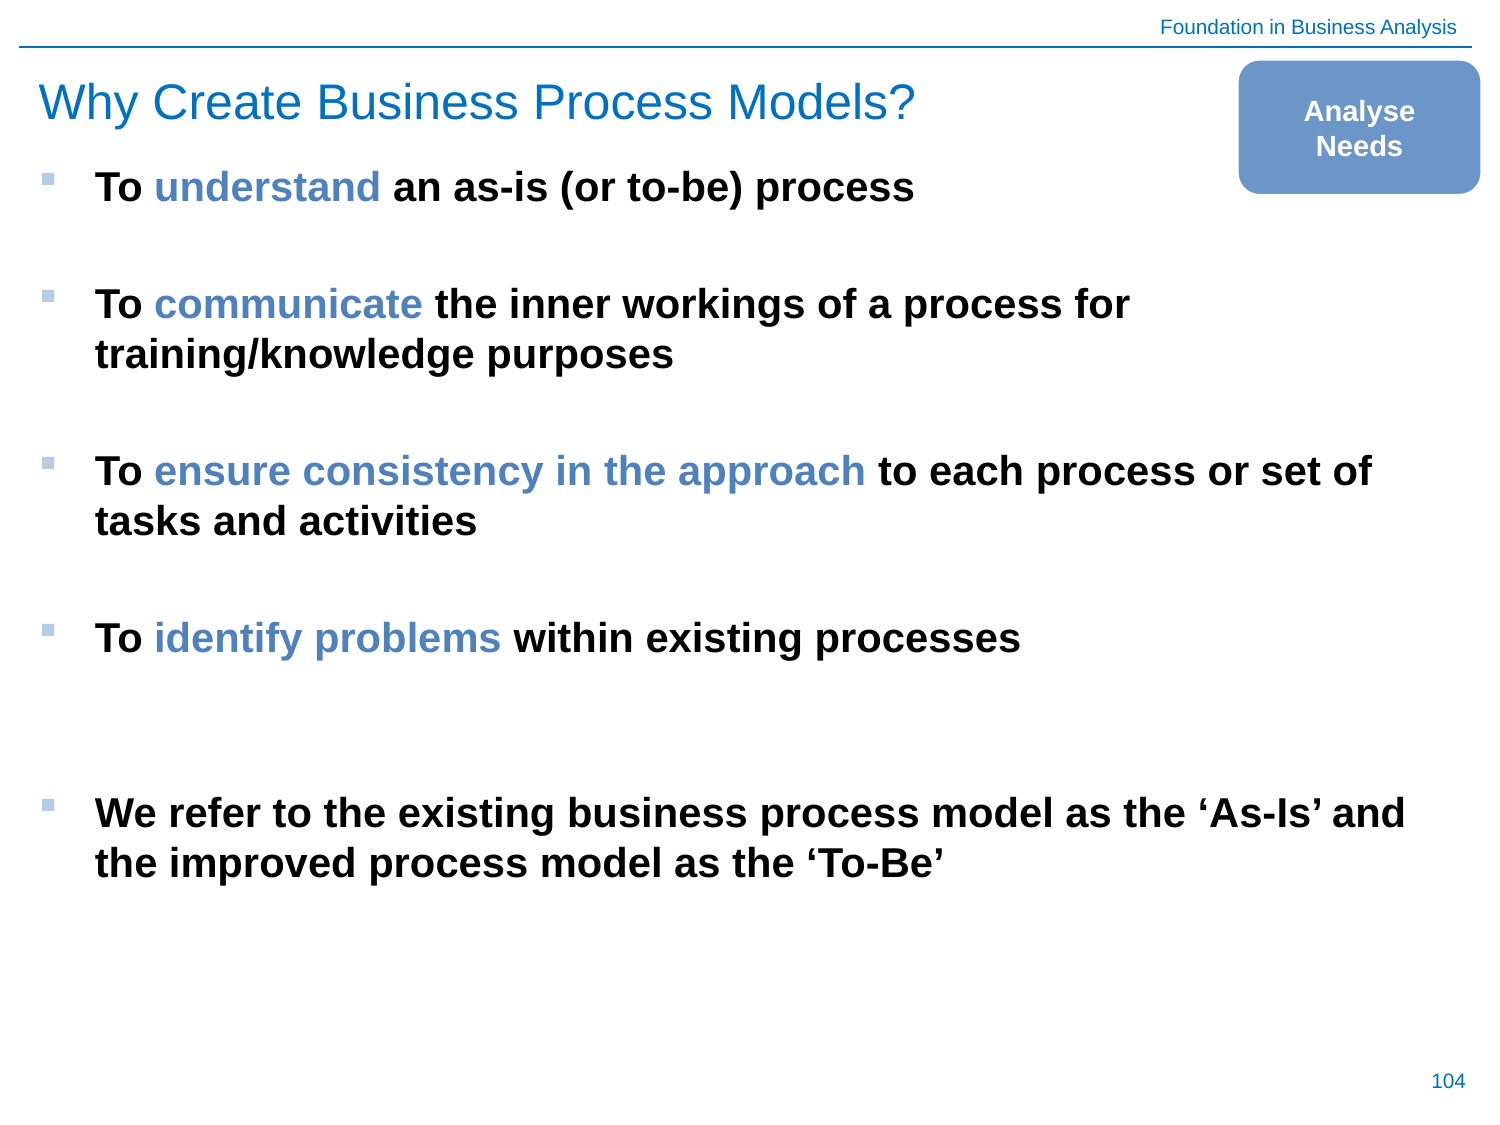

# Why Create Business Process Models?
Analyse Needs
To understand an as-is (or to-be) process

To communicate the inner workings of a process for training/knowledge purposes

To ensure consistency in the approach to each process or set of tasks and activities

To identify problems within existing processes

We refer to the existing business process model as the ‘As-Is’ and the improved process model as the ‘To-Be’